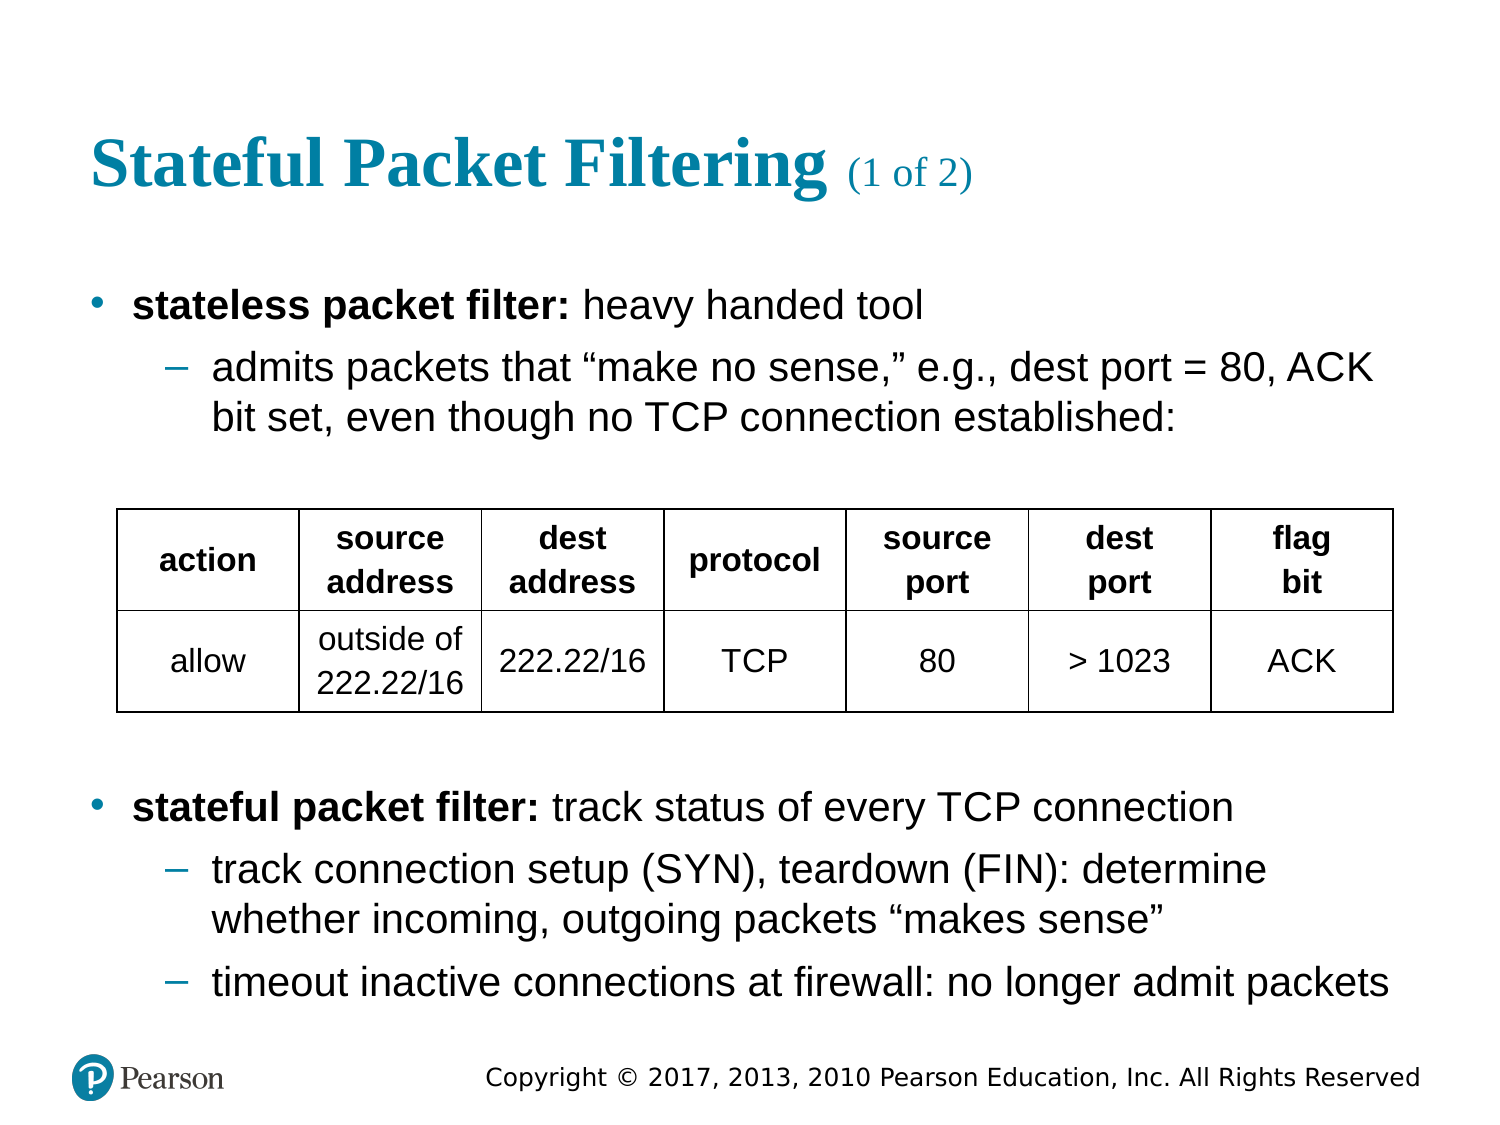

# Stateful Packet Filtering (1 of 2)
stateless packet filter: heavy handed tool
admits packets that “make no sense,” e.g., dest port = 80, A C K bit set, even though no T C P connection established:
| action | source address | dest address | protocol | source port | dest port | flag bit |
| --- | --- | --- | --- | --- | --- | --- |
| allow | outside of 222.22/16 | 222.22/16 | T C P | 80 | > 1023 | A C K |
stateful packet filter: track status of every T C P connection
track connection setup (S Y N), teardown (F I N): determine whether incoming, outgoing packets “makes sense”
timeout inactive connections at firewall: no longer admit packets